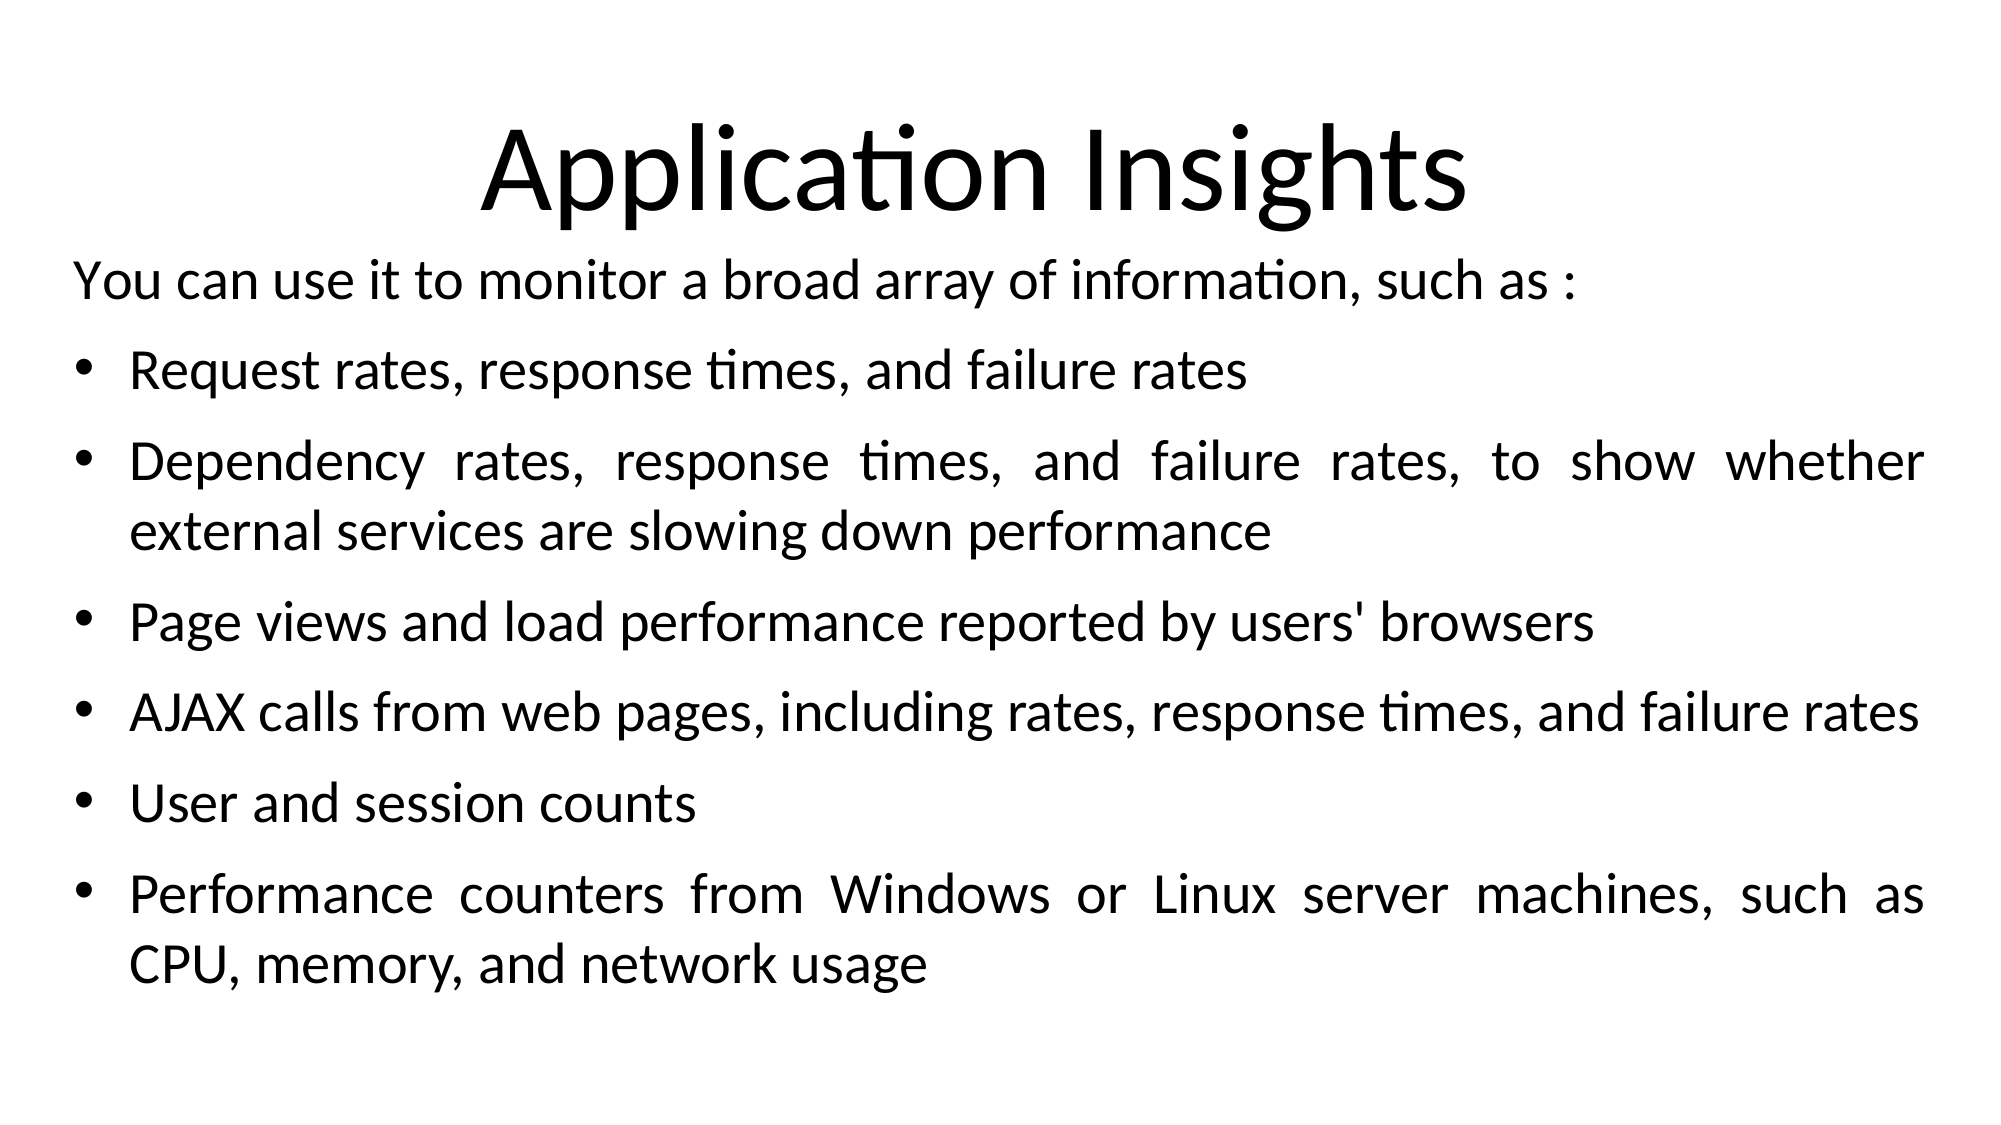

# Application Insights
You can use it to monitor a broad array of information, such as :
Request rates, response times, and failure rates
Dependency rates, response times, and failure rates, to show whether external services are slowing down performance
Page views and load performance reported by users' browsers
AJAX calls from web pages, including rates, response times, and failure rates
User and session counts
Performance counters from Windows or Linux server machines, such as CPU, memory, and network usage